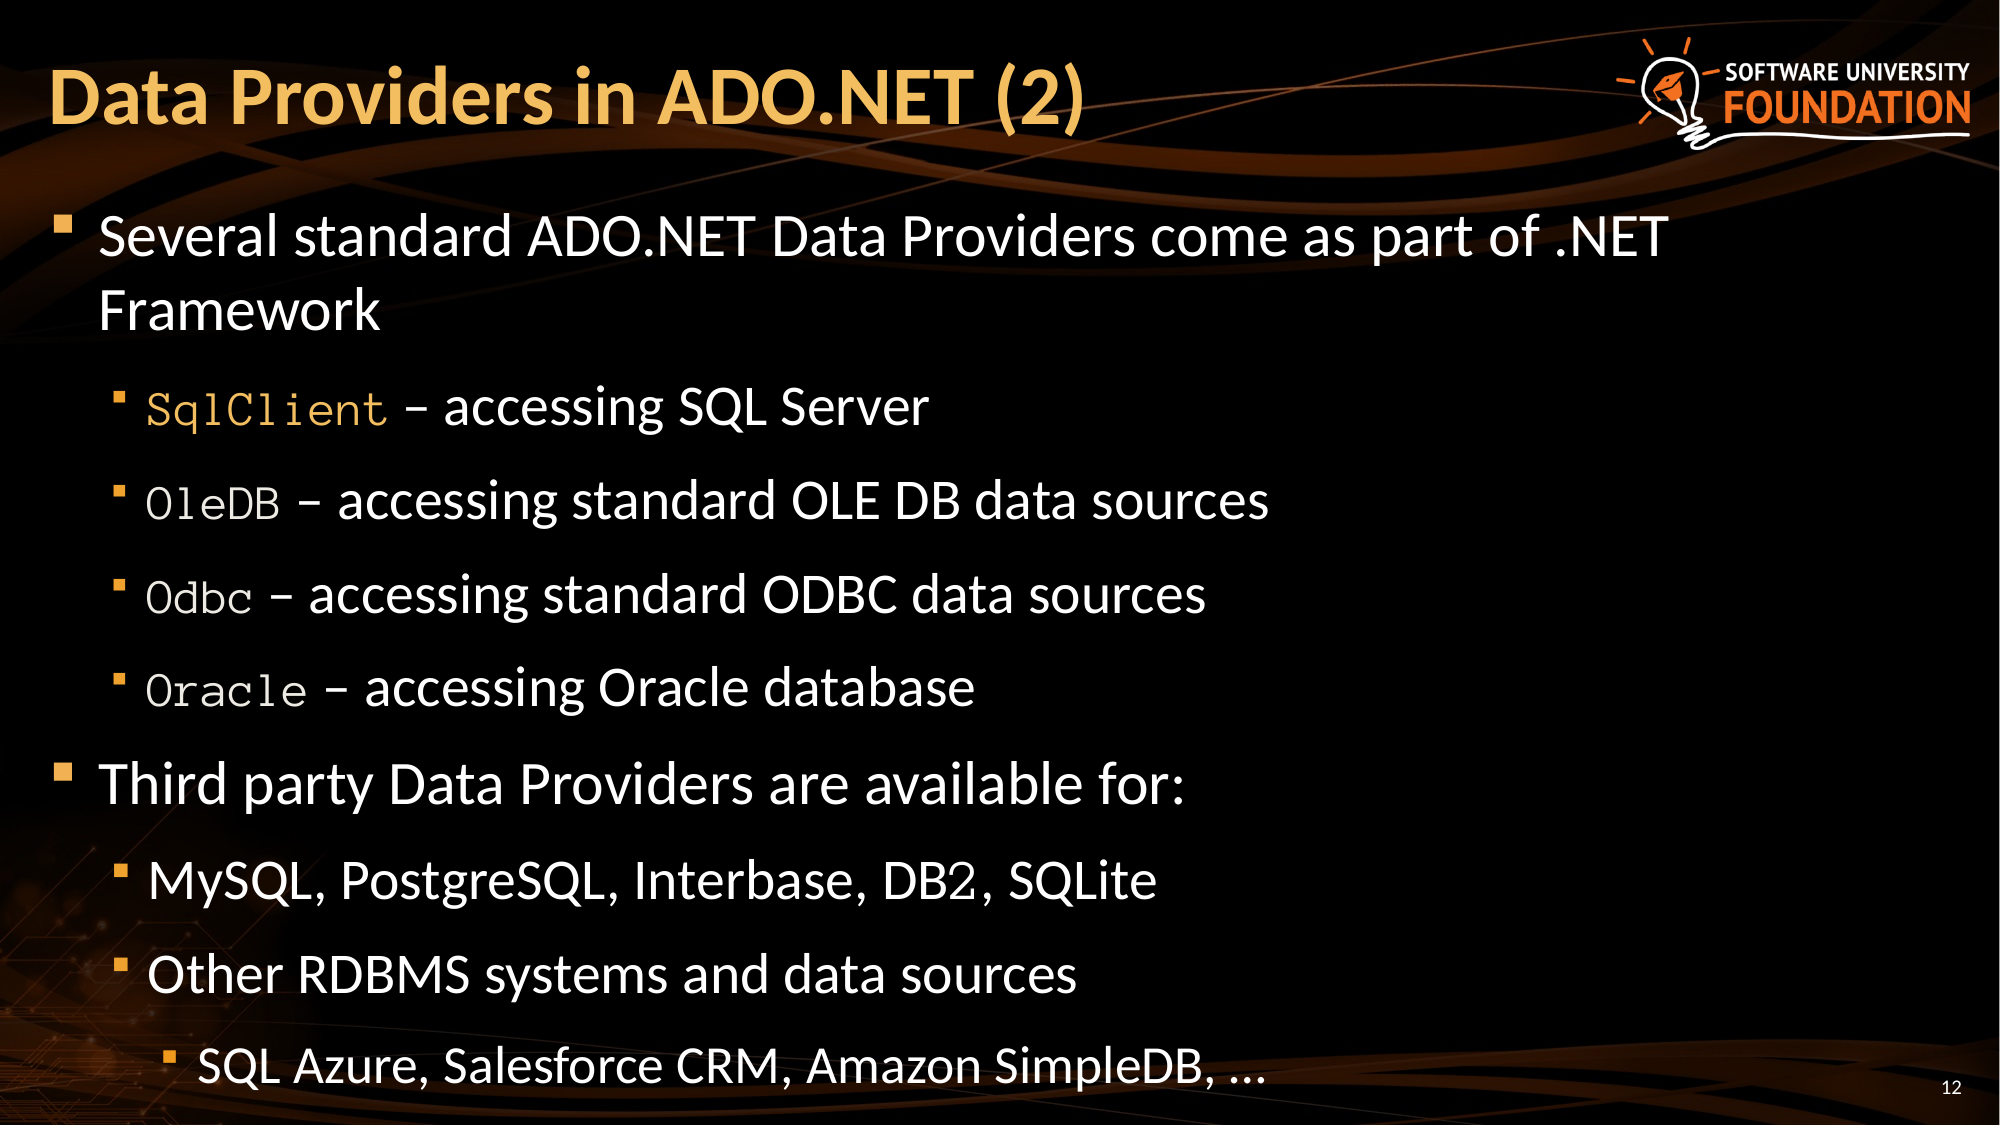

# Data Providers in ADO.NET (2)
Several standard ADO.NET Data Providers come as part of .NET Framework
SqlClient – accessing SQL Server
OleDB – accessing standard OLE DB data sources
Odbc – accessing standard ODBC data sources
Oracle – accessing Oracle database
Third party Data Providers are available for:
MySQL, PostgreSQL, Interbase, DB2, SQLite
Other RDBMS systems and data sources
SQL Azure, Salesforce CRM, Amazon SimpleDB, …
12